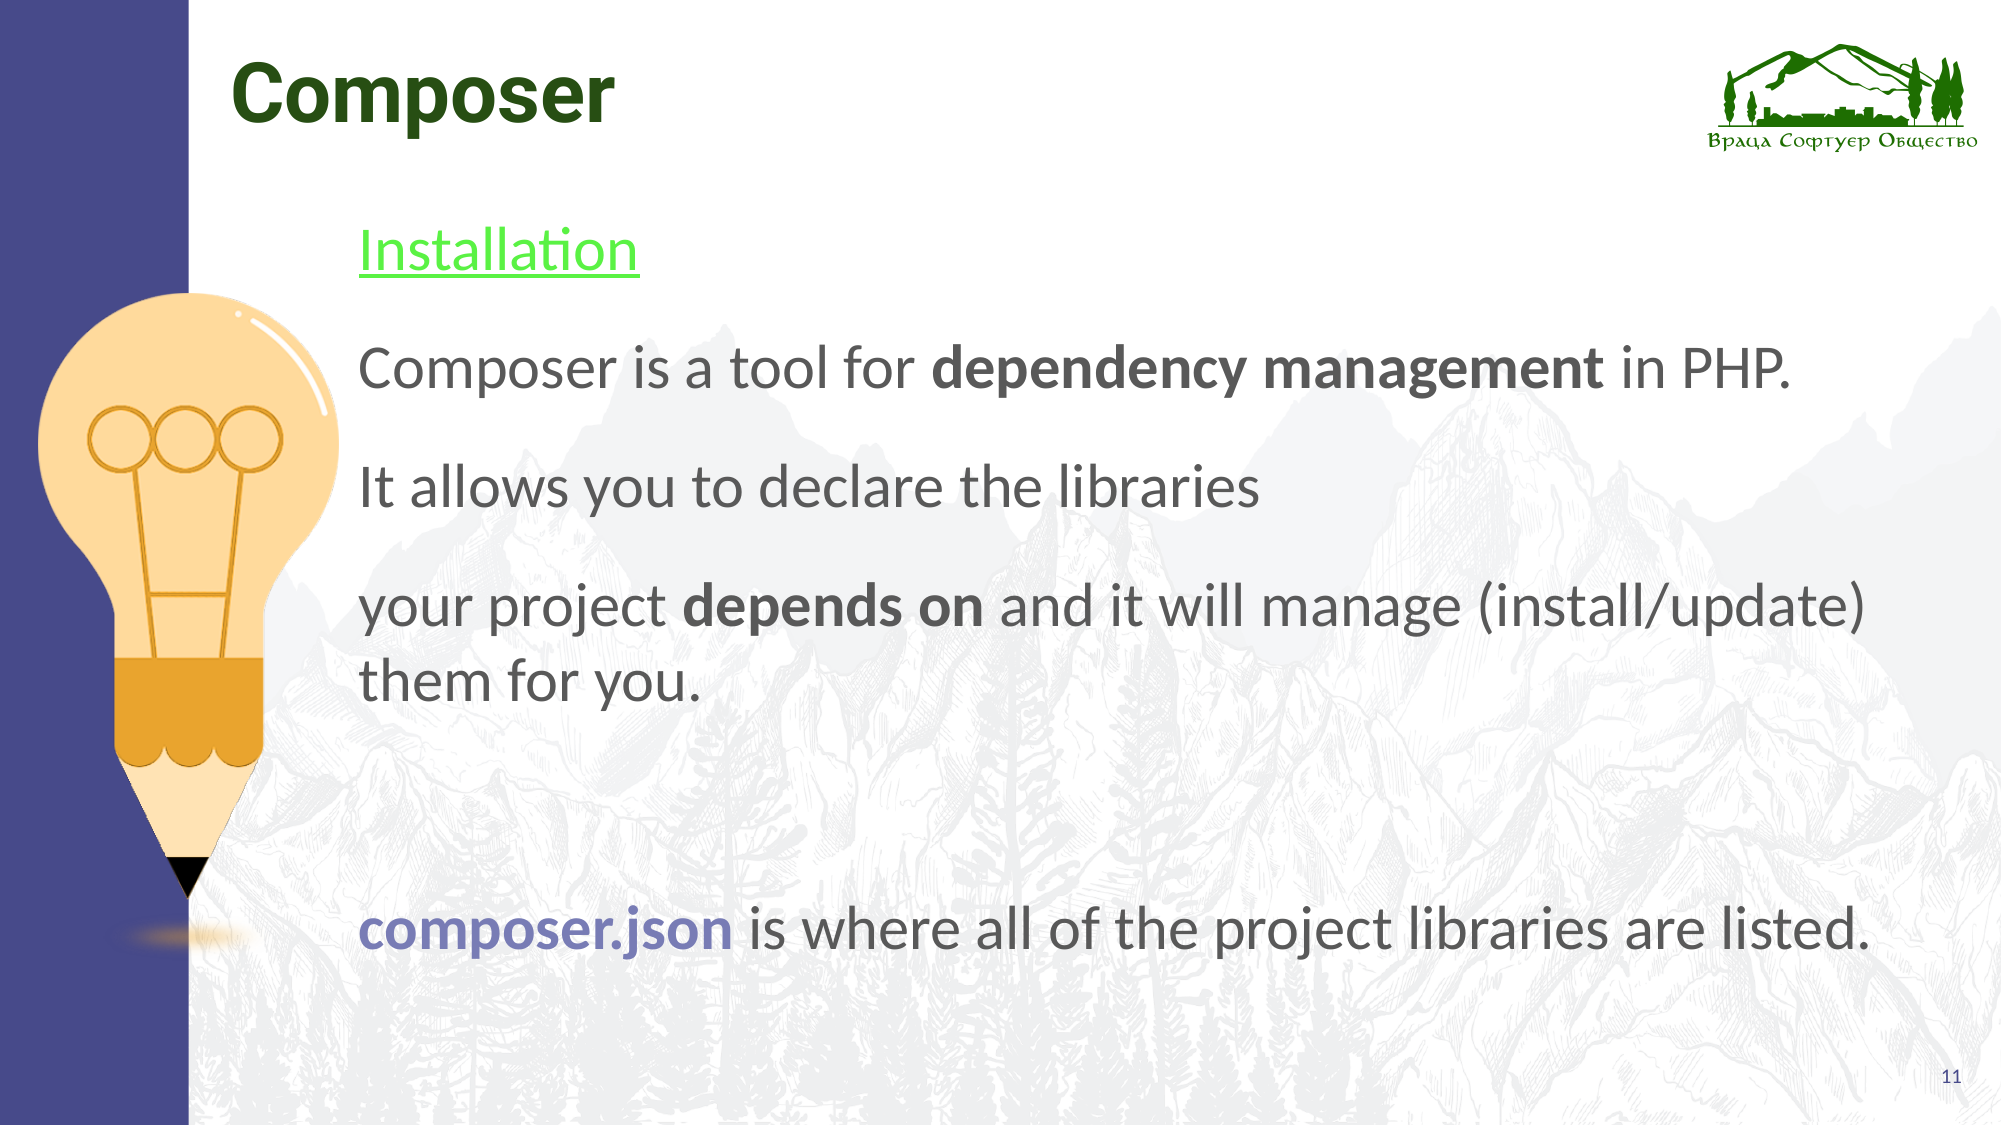

# Composer
Installation
Composer is a tool for dependency management in PHP.
It allows you to declare the libraries
your project depends on and it will manage (install/update) them for you.

composer.json is where all of the project libraries are listed.
11